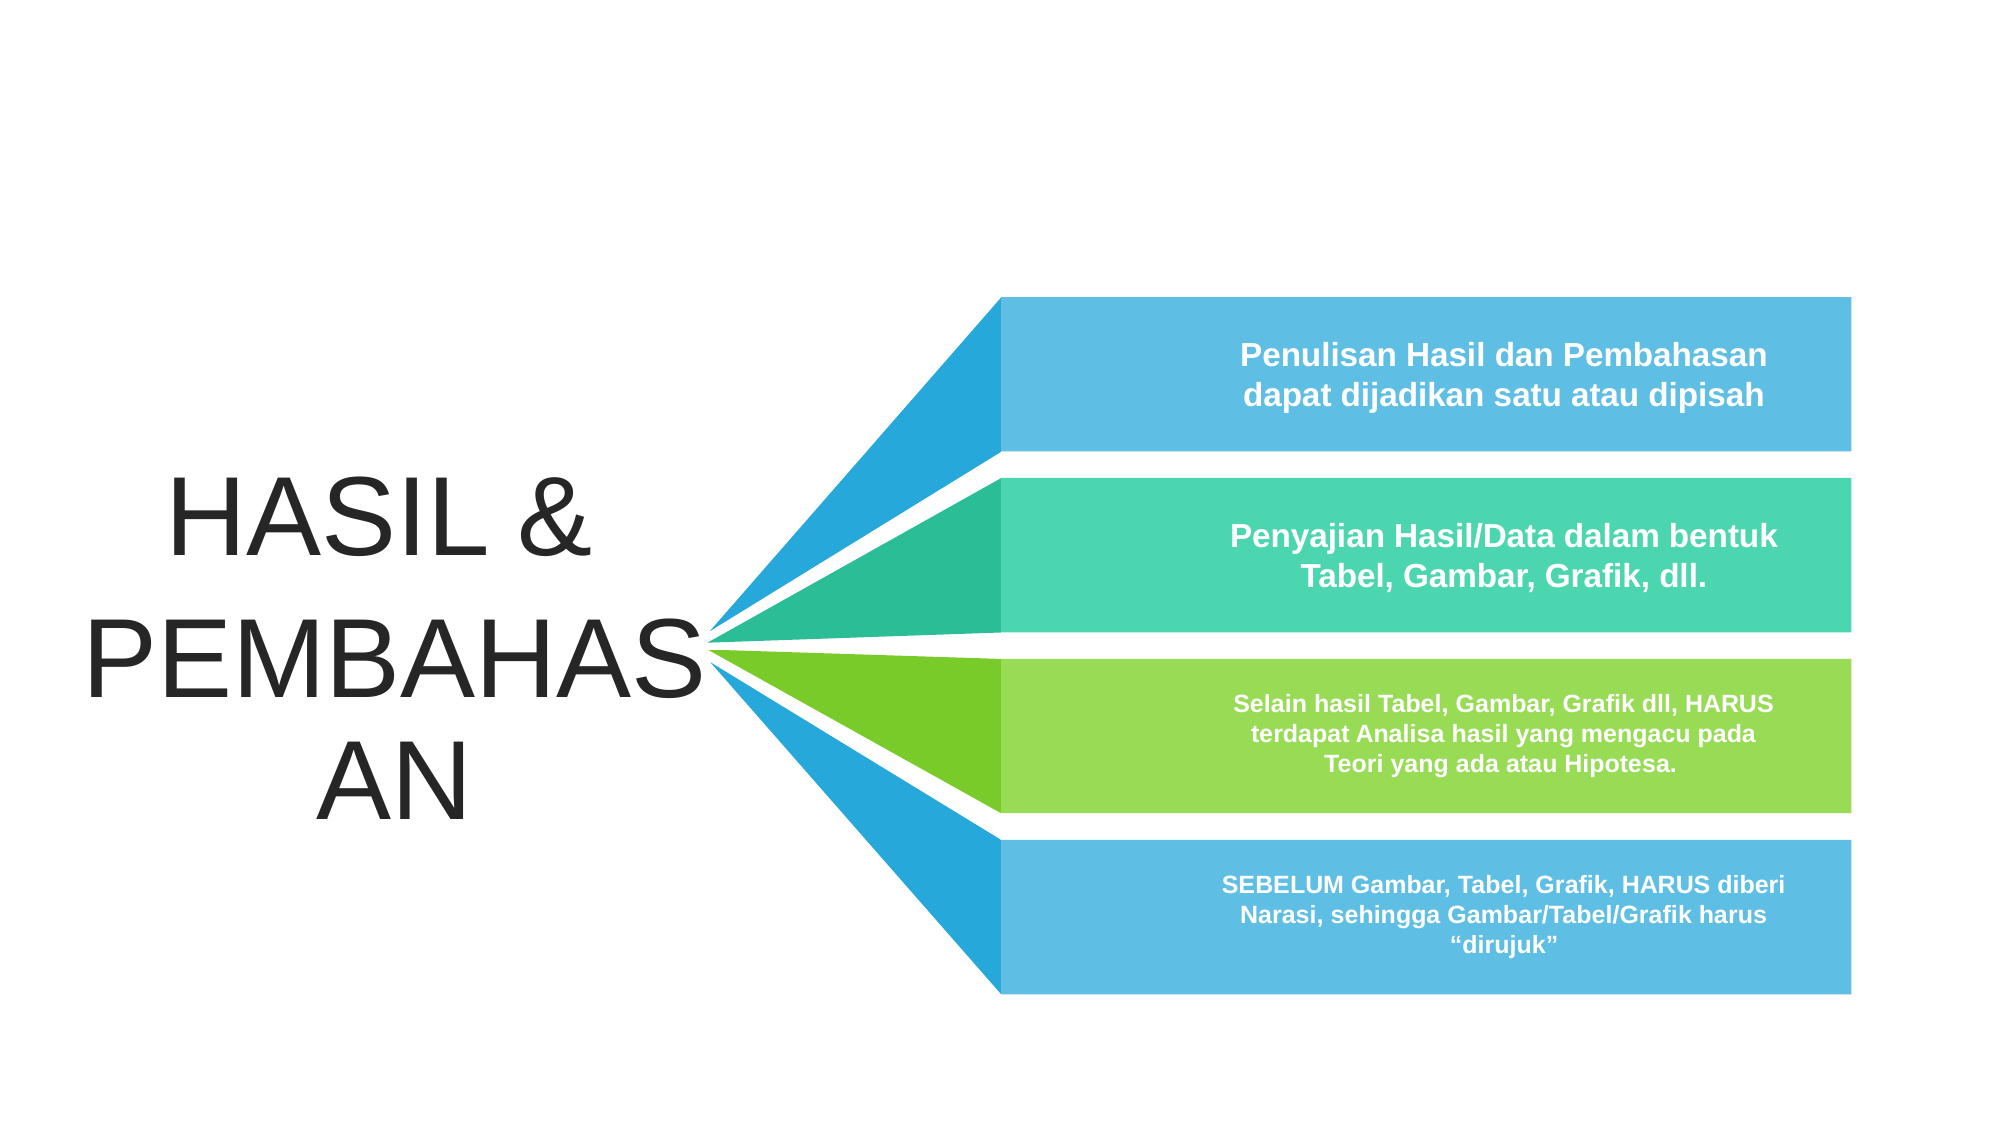

Penulisan Hasil dan Pembahasan dapat dijadikan satu atau dipisah

Penyajian Hasil/Data dalam bentuk Tabel, Gambar, Grafik, dll.

HASIL &
PEMBAHASAN

Selain hasil Tabel, Gambar, Grafik dll, HARUS terdapat Analisa hasil yang mengacu pada Teori yang ada atau Hipotesa.

SEBELUM Gambar, Tabel, Grafik, HARUS diberi Narasi, sehingga Gambar/Tabel/Grafik harus “dirujuk”